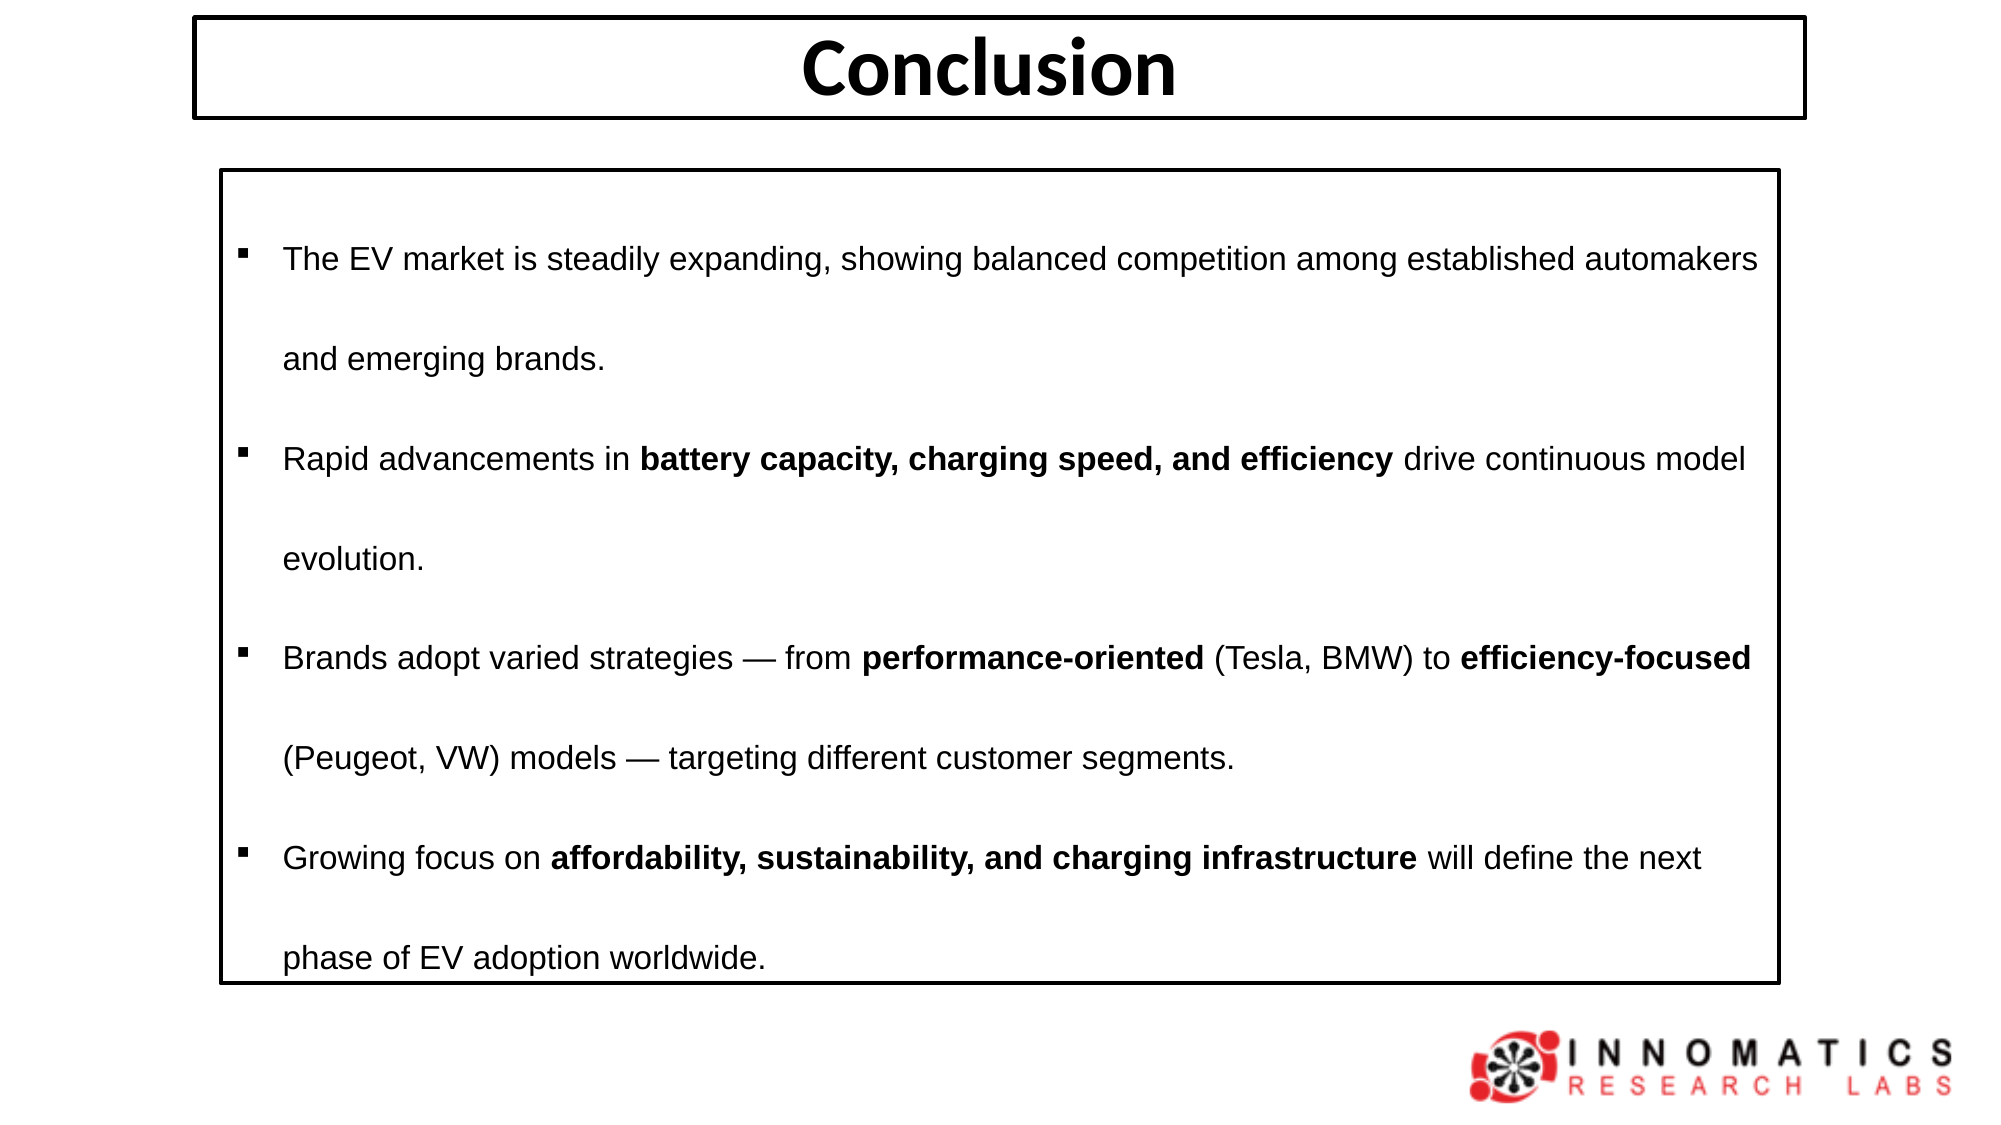

# Conclusion
The EV market is steadily expanding, showing balanced competition among established automakers and emerging brands.
Rapid advancements in battery capacity, charging speed, and efficiency drive continuous model evolution.
Brands adopt varied strategies — from performance-oriented (Tesla, BMW) to efficiency-focused (Peugeot, VW) models — targeting different customer segments.
Growing focus on affordability, sustainability, and charging infrastructure will define the next phase of EV adoption worldwide.